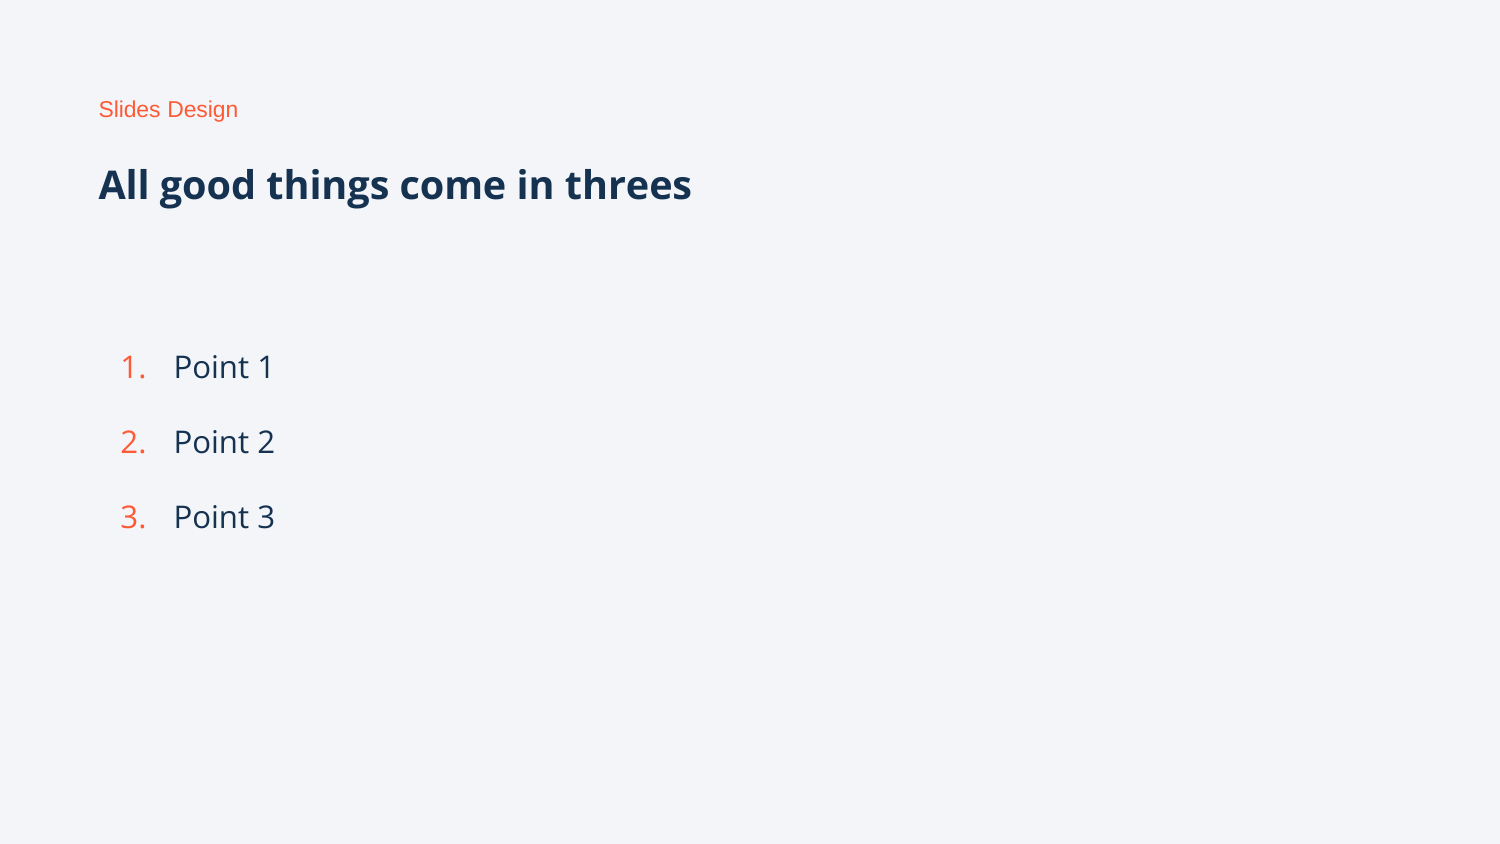

Slides Design
All good things come in threes
Point 1

Point 2

Point 3